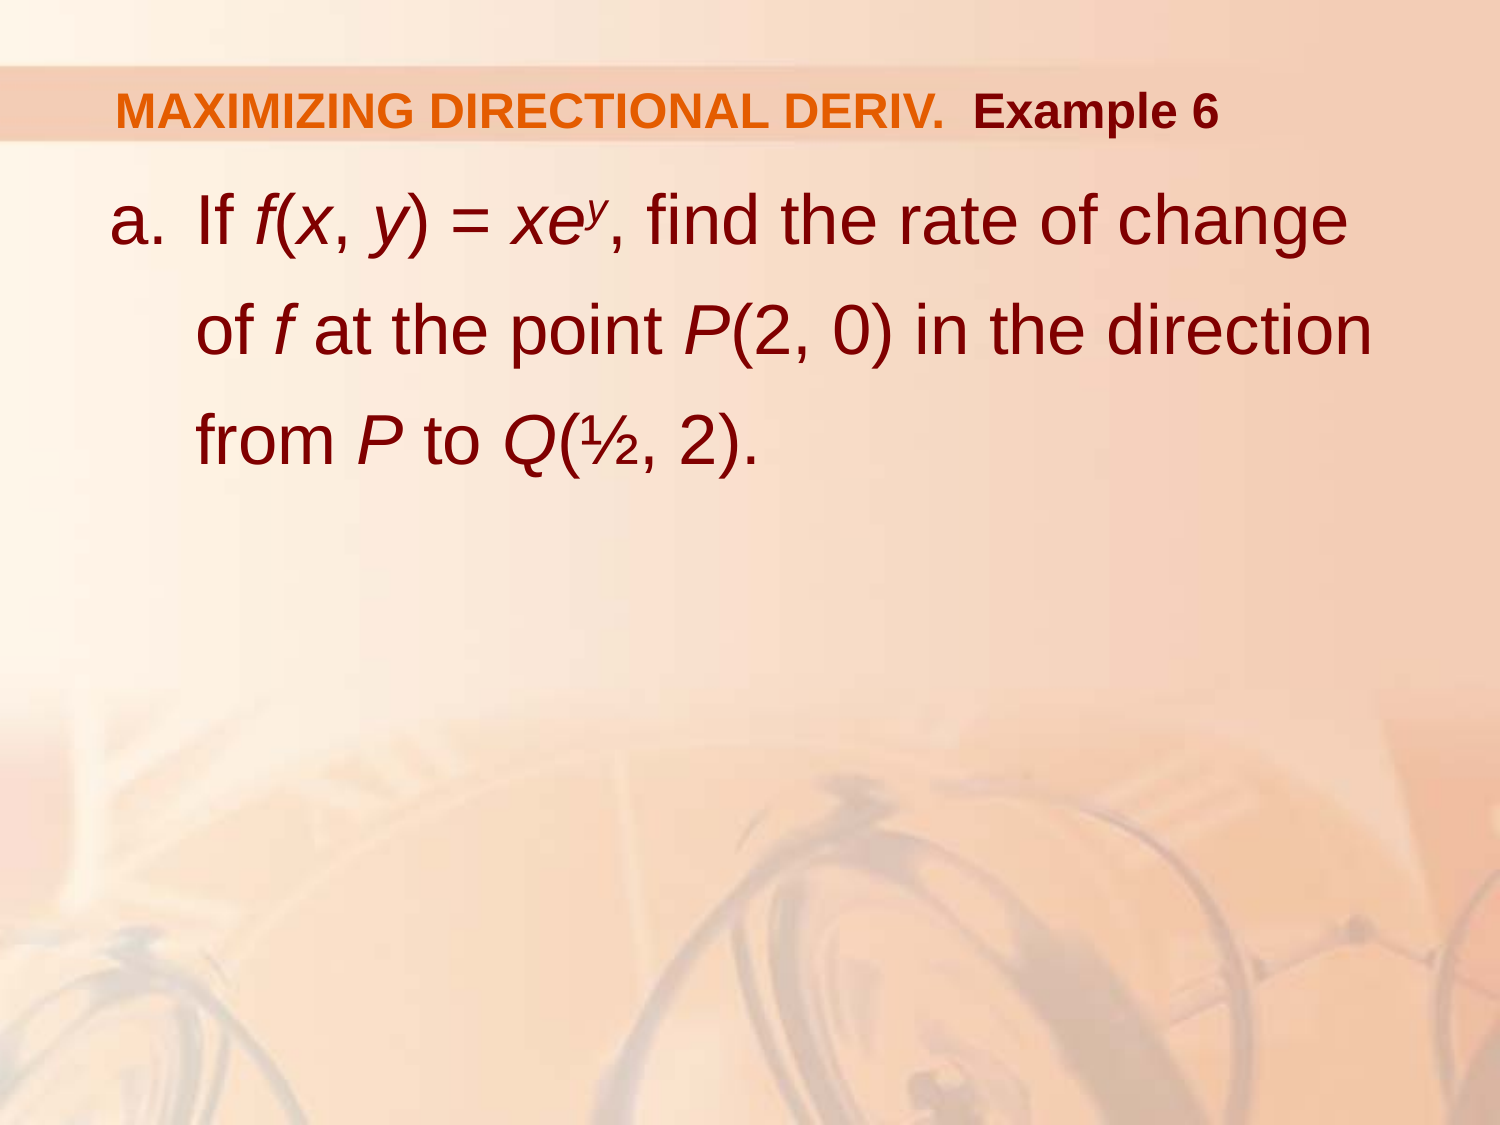

# MAXIMIZING DIRECTIONAL DERIV.
Example 6
If f(x, y) = xey, find the rate of change
of f at the point P(2, 0) in the direction from P to Q(½, 2).